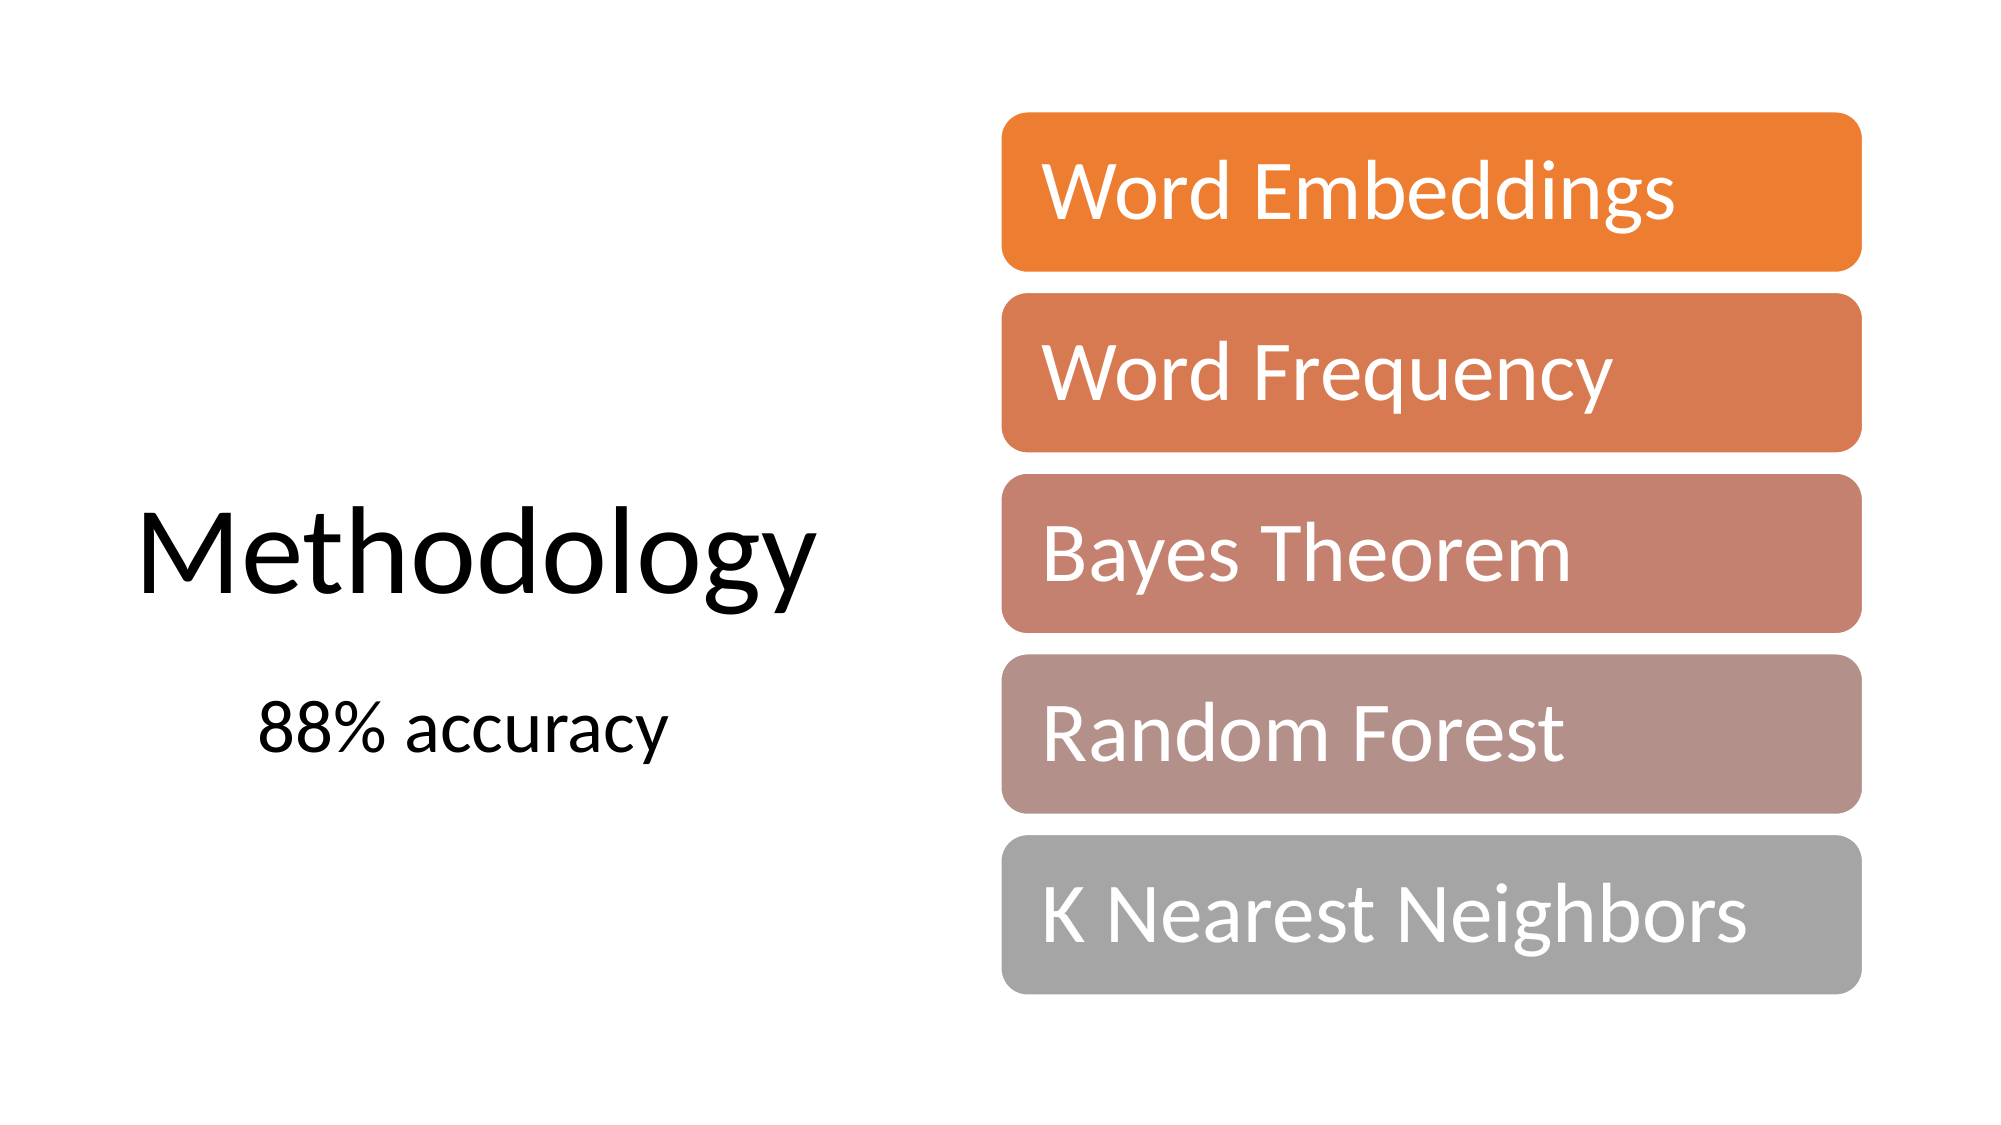

# Methodology
Word Embeddings
Word Frequency
Bayes Theorem
Random Forest
K Nearest Neighbors
88% accuracy